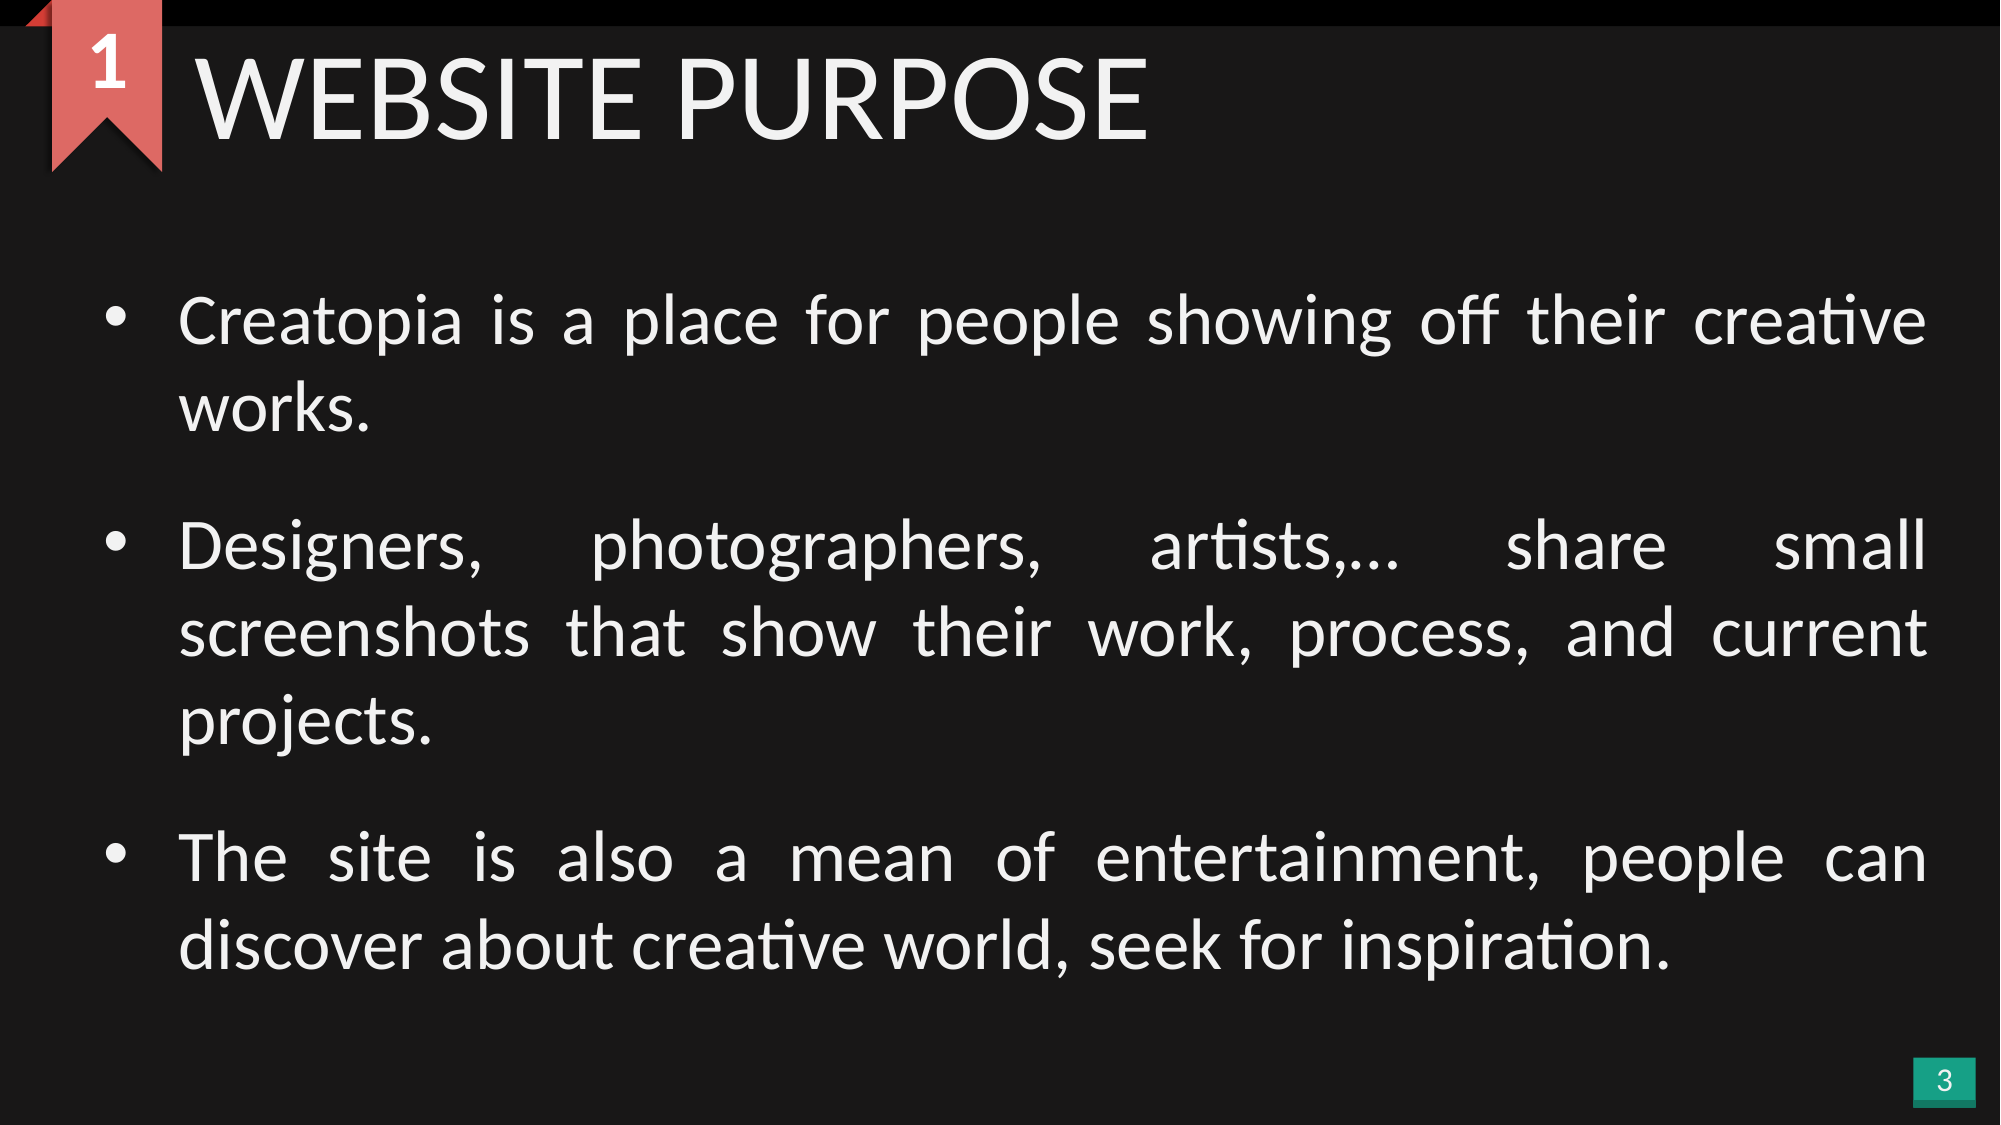

1
WEBSITE PURPOSE

Creatopia is a place for people showing off their creative works.

Designers, photographers, artists,… share small screenshots that show their work, process, and current projects.

The site is also a mean of entertainment, people can discover about creative world, seek for inspiration.

3